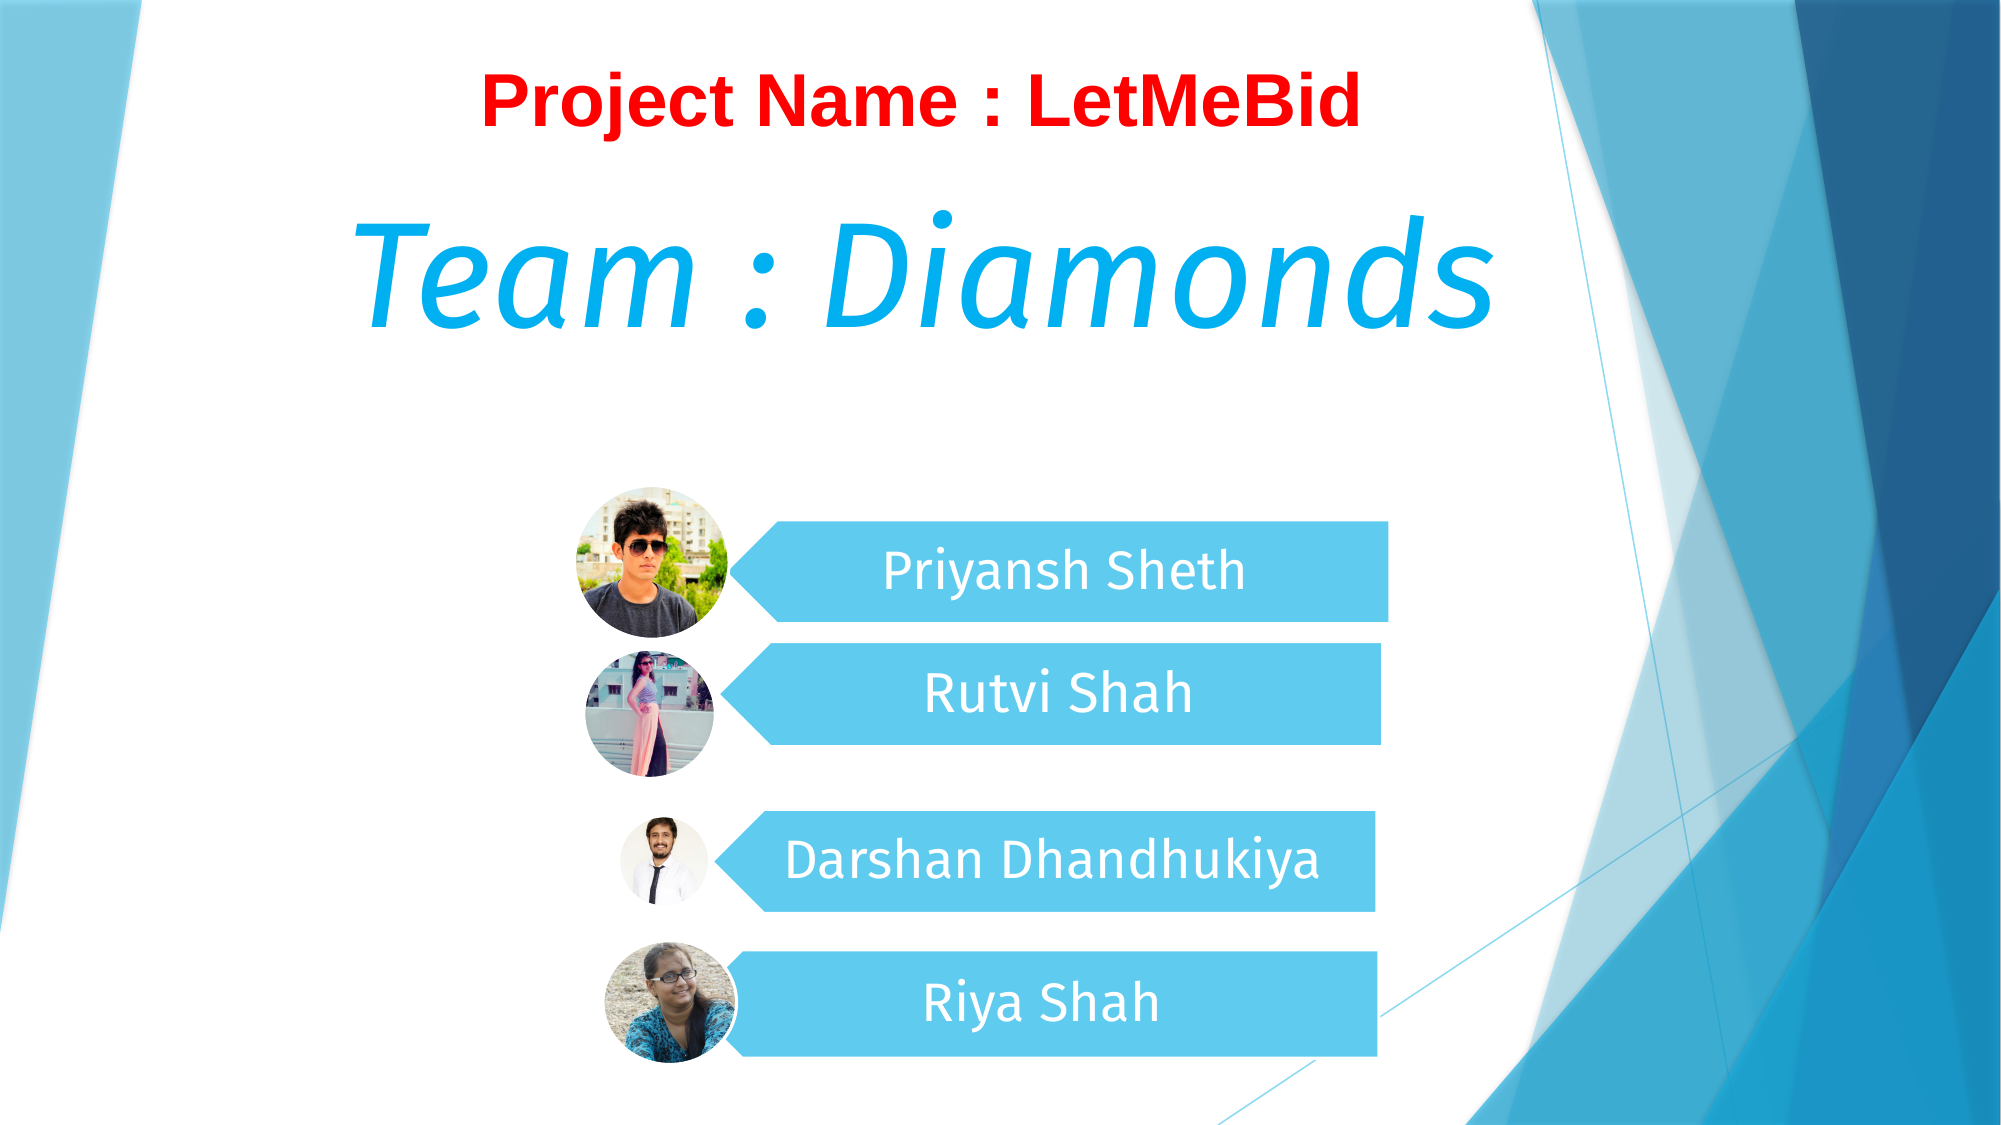

Project Name : LetMeBid
# Team : Diamonds
Rutvi Shah
Priyansh Sheth
Darshan Dhandhukiya
Riya Shah